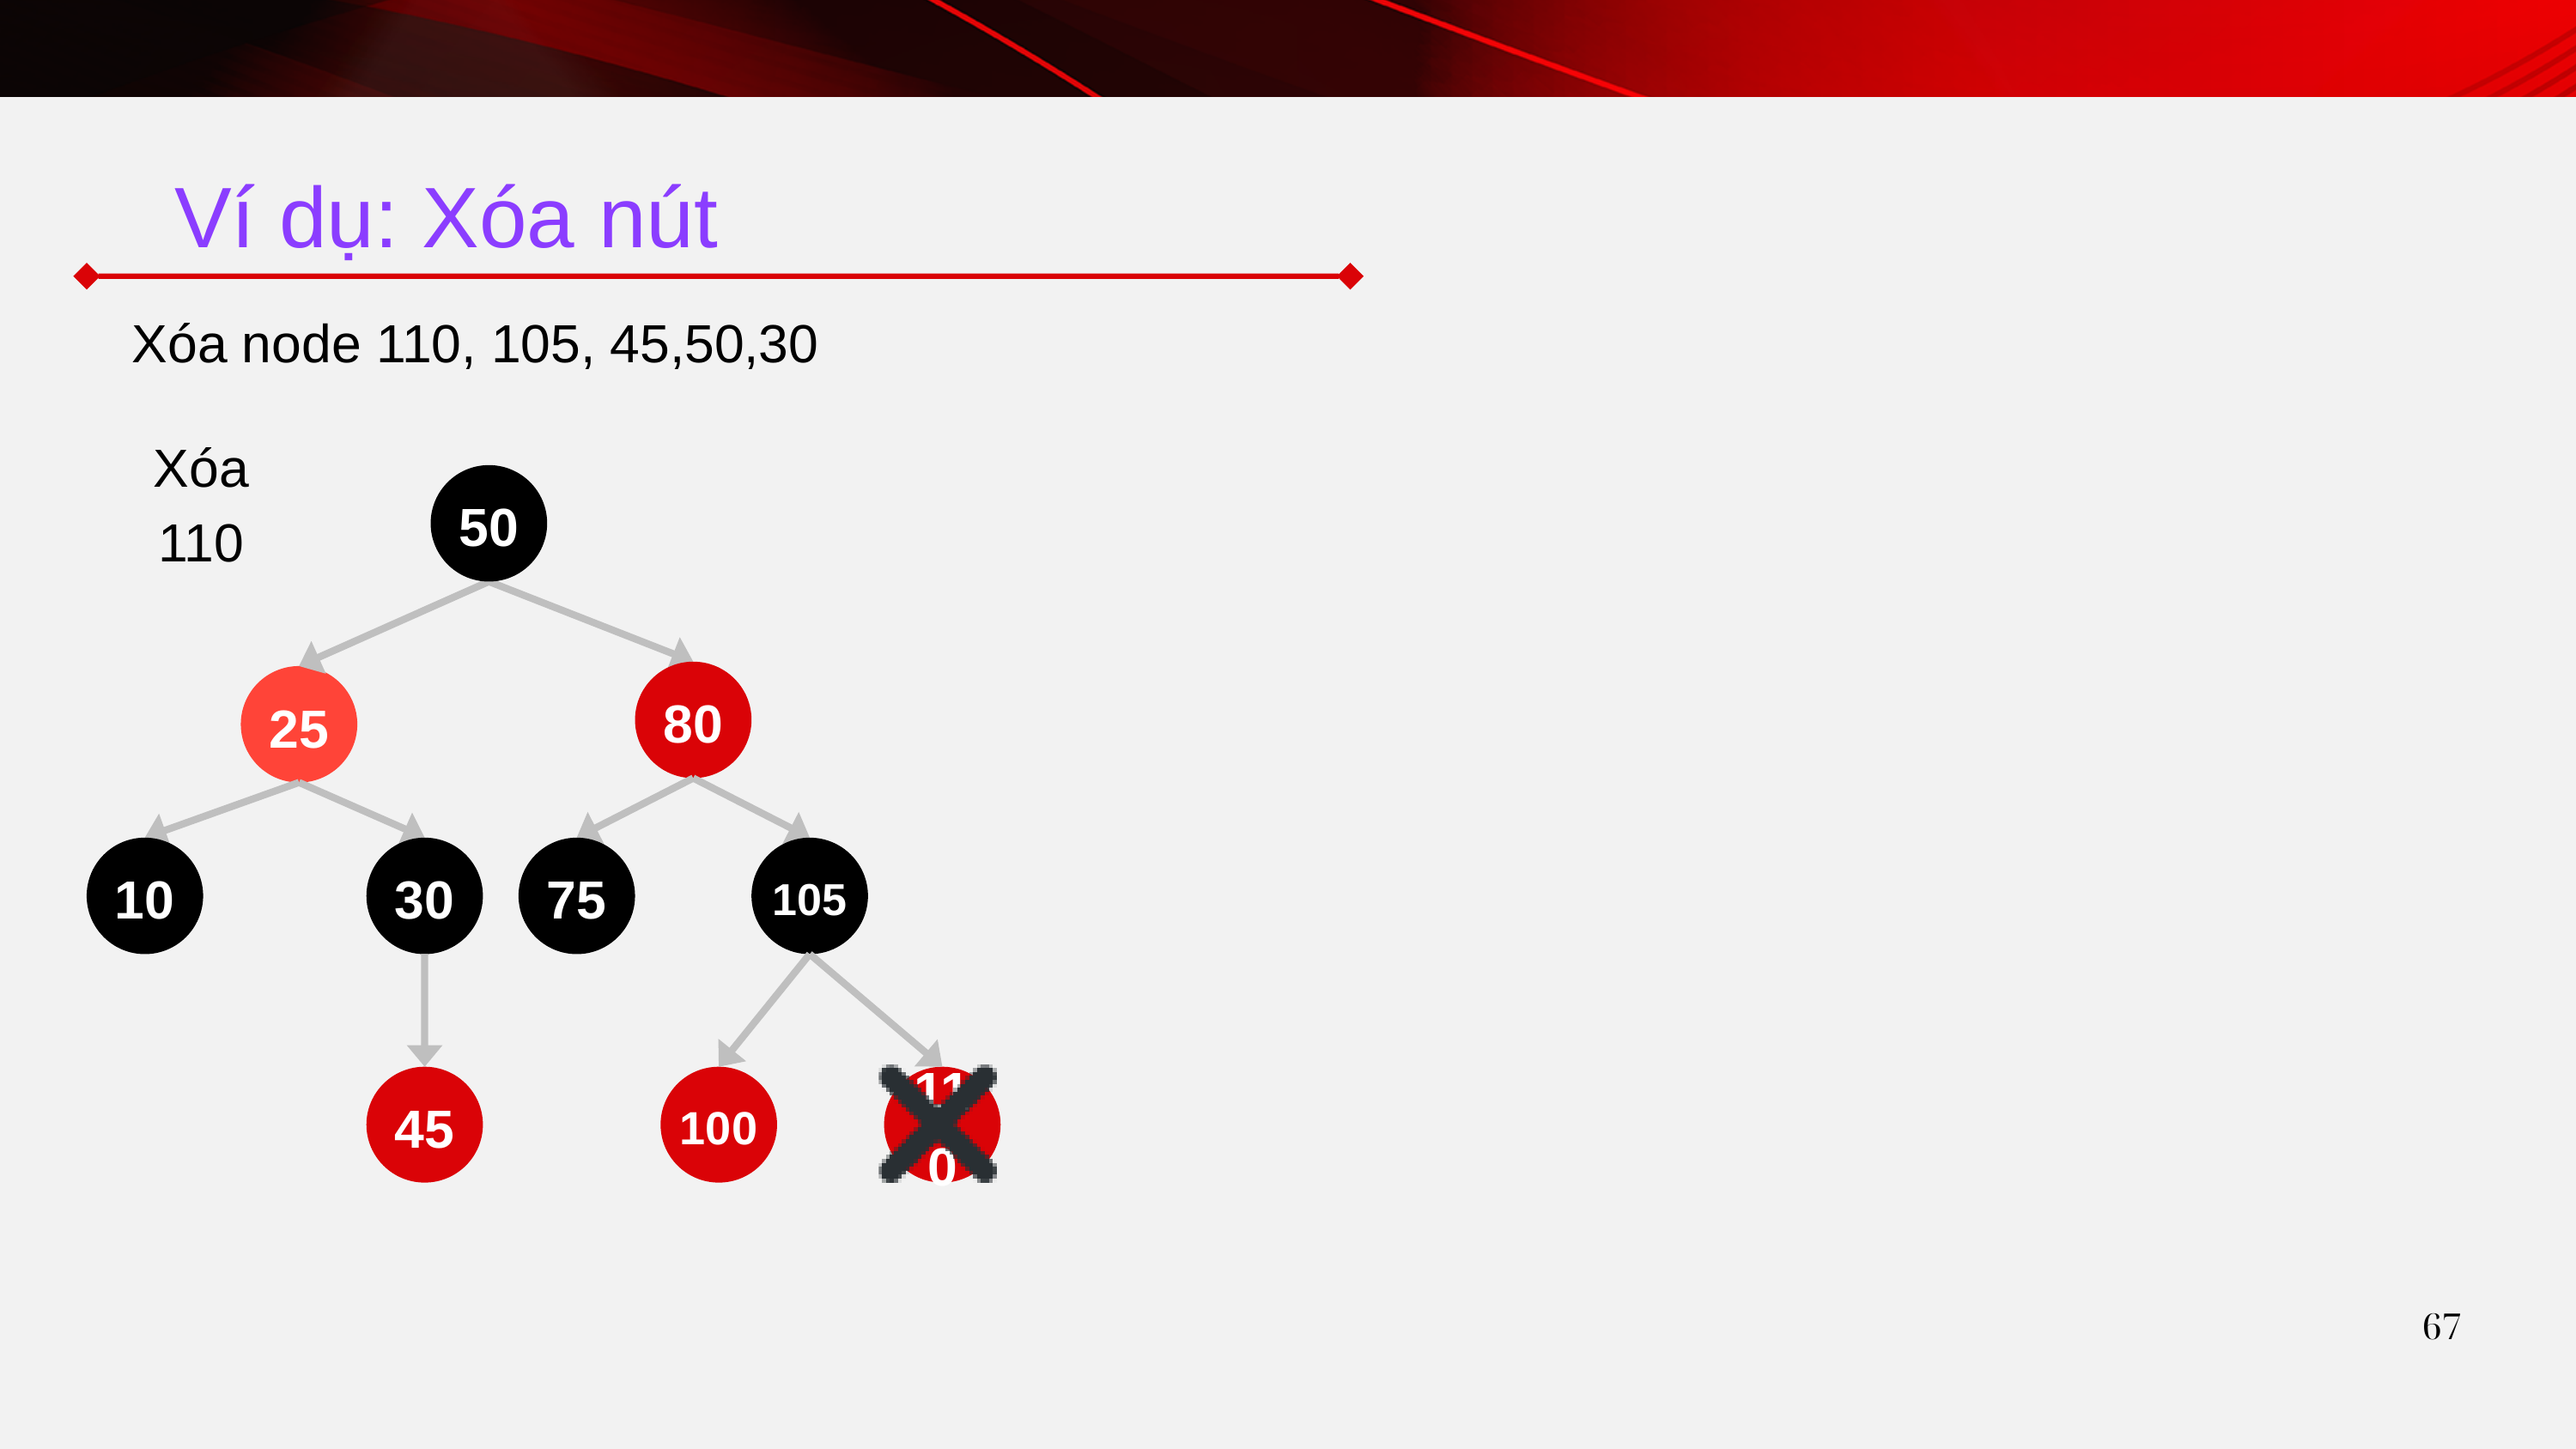

Ví dụ: Xóa nút

Xóa node 110, 105, 45,50,30
Xóa 110

50

80

25

10

30

75

105

45

100

110

67